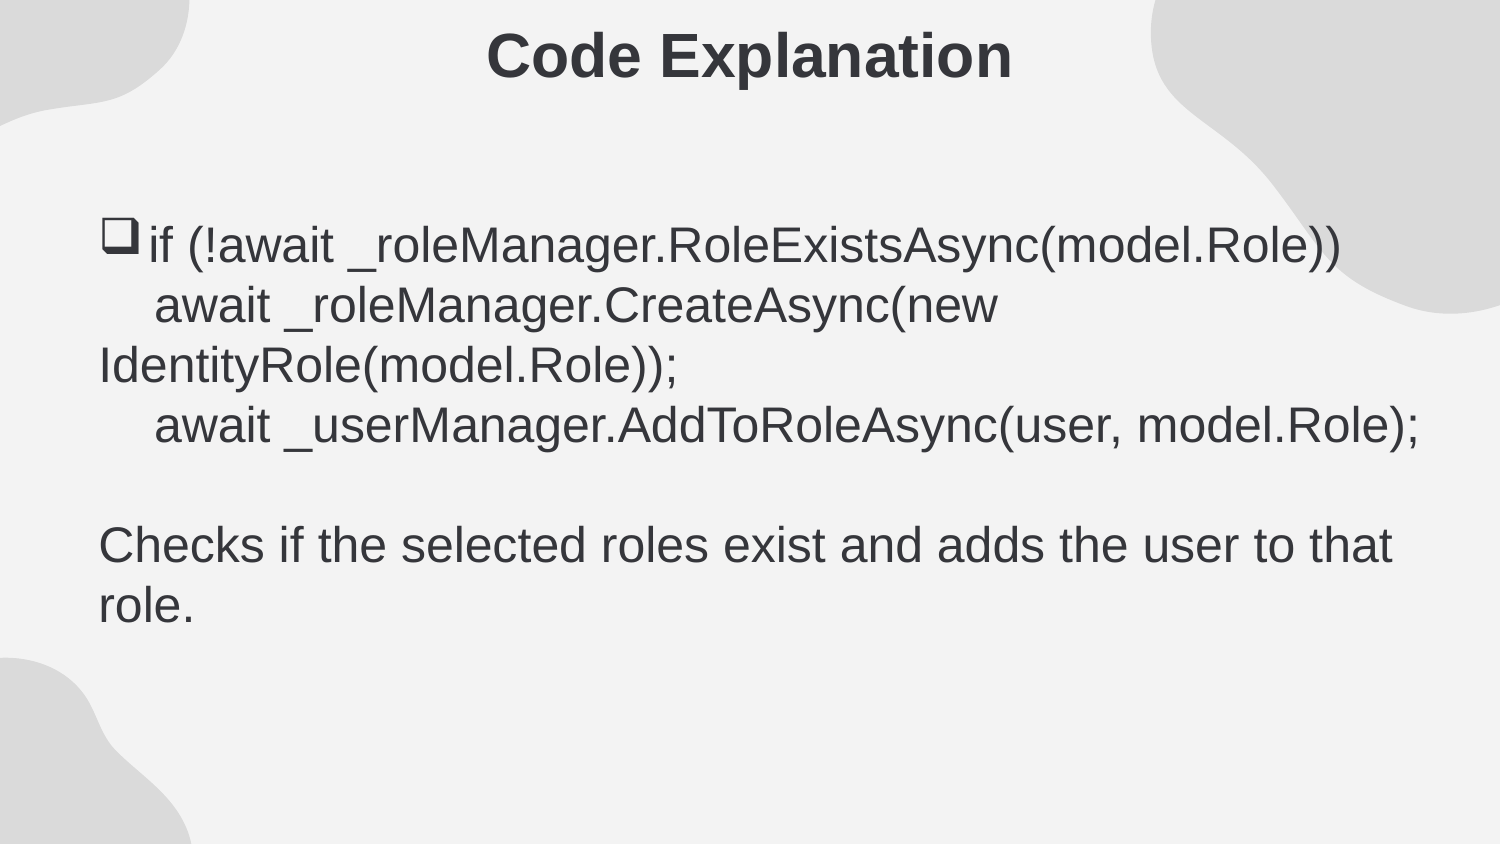

# Code Explanation
if (!await _roleManager.RoleExistsAsync(model.Role))
    await _roleManager.CreateAsync(new IdentityRole(model.Role));
    await _userManager.AddToRoleAsync(user, model.Role);

Checks if the selected roles exist and adds the user to that role.